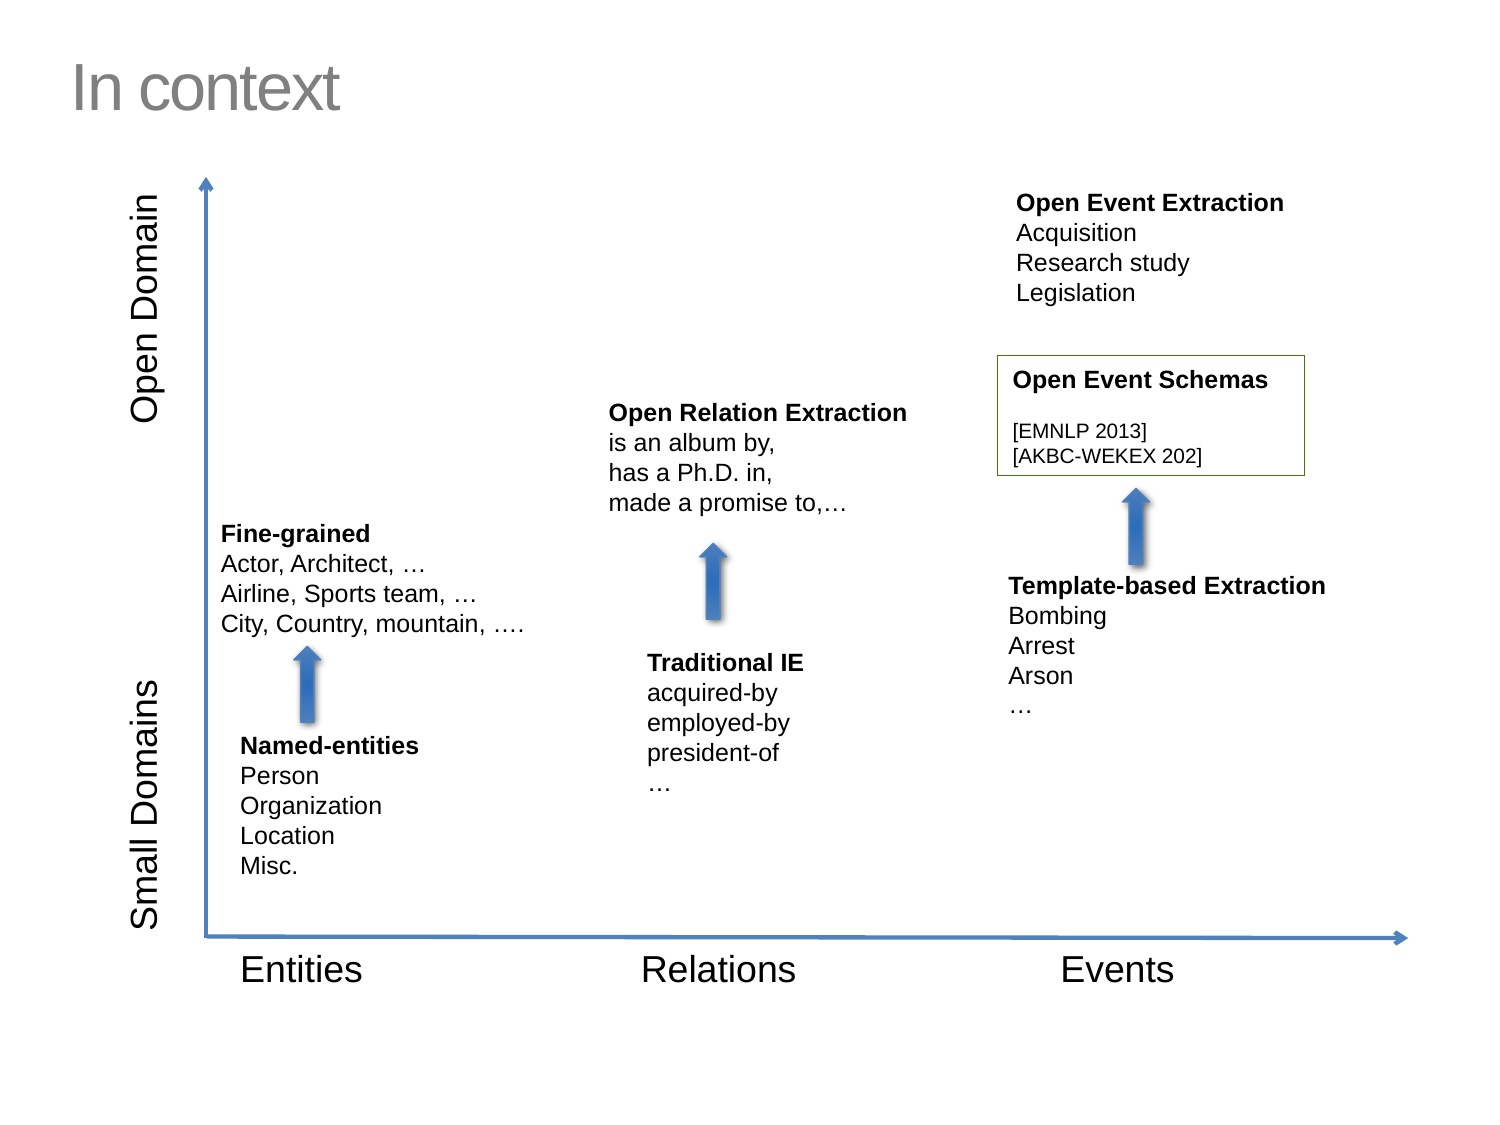

# In context
Open Event Extraction
Acquisition
Research study
Legislation
Open Event Schemas

[EMNLP 2013]
[AKBC-WEKEX 202]

Template-based Extraction
Bombing
Arrest
Arson
…
Open Domain
Open Relation Extraction
is an album by,
has a Ph.D. in,
made a promise to,…

Traditional IE
acquired-by
employed-by
president-of
…
Fine-grained
Actor, Architect, …
Airline, Sports team, …
City, Country, mountain, ….

Named-entities
Person
Organization
Location
Misc.
Small Domains
Entities
Relations
Events